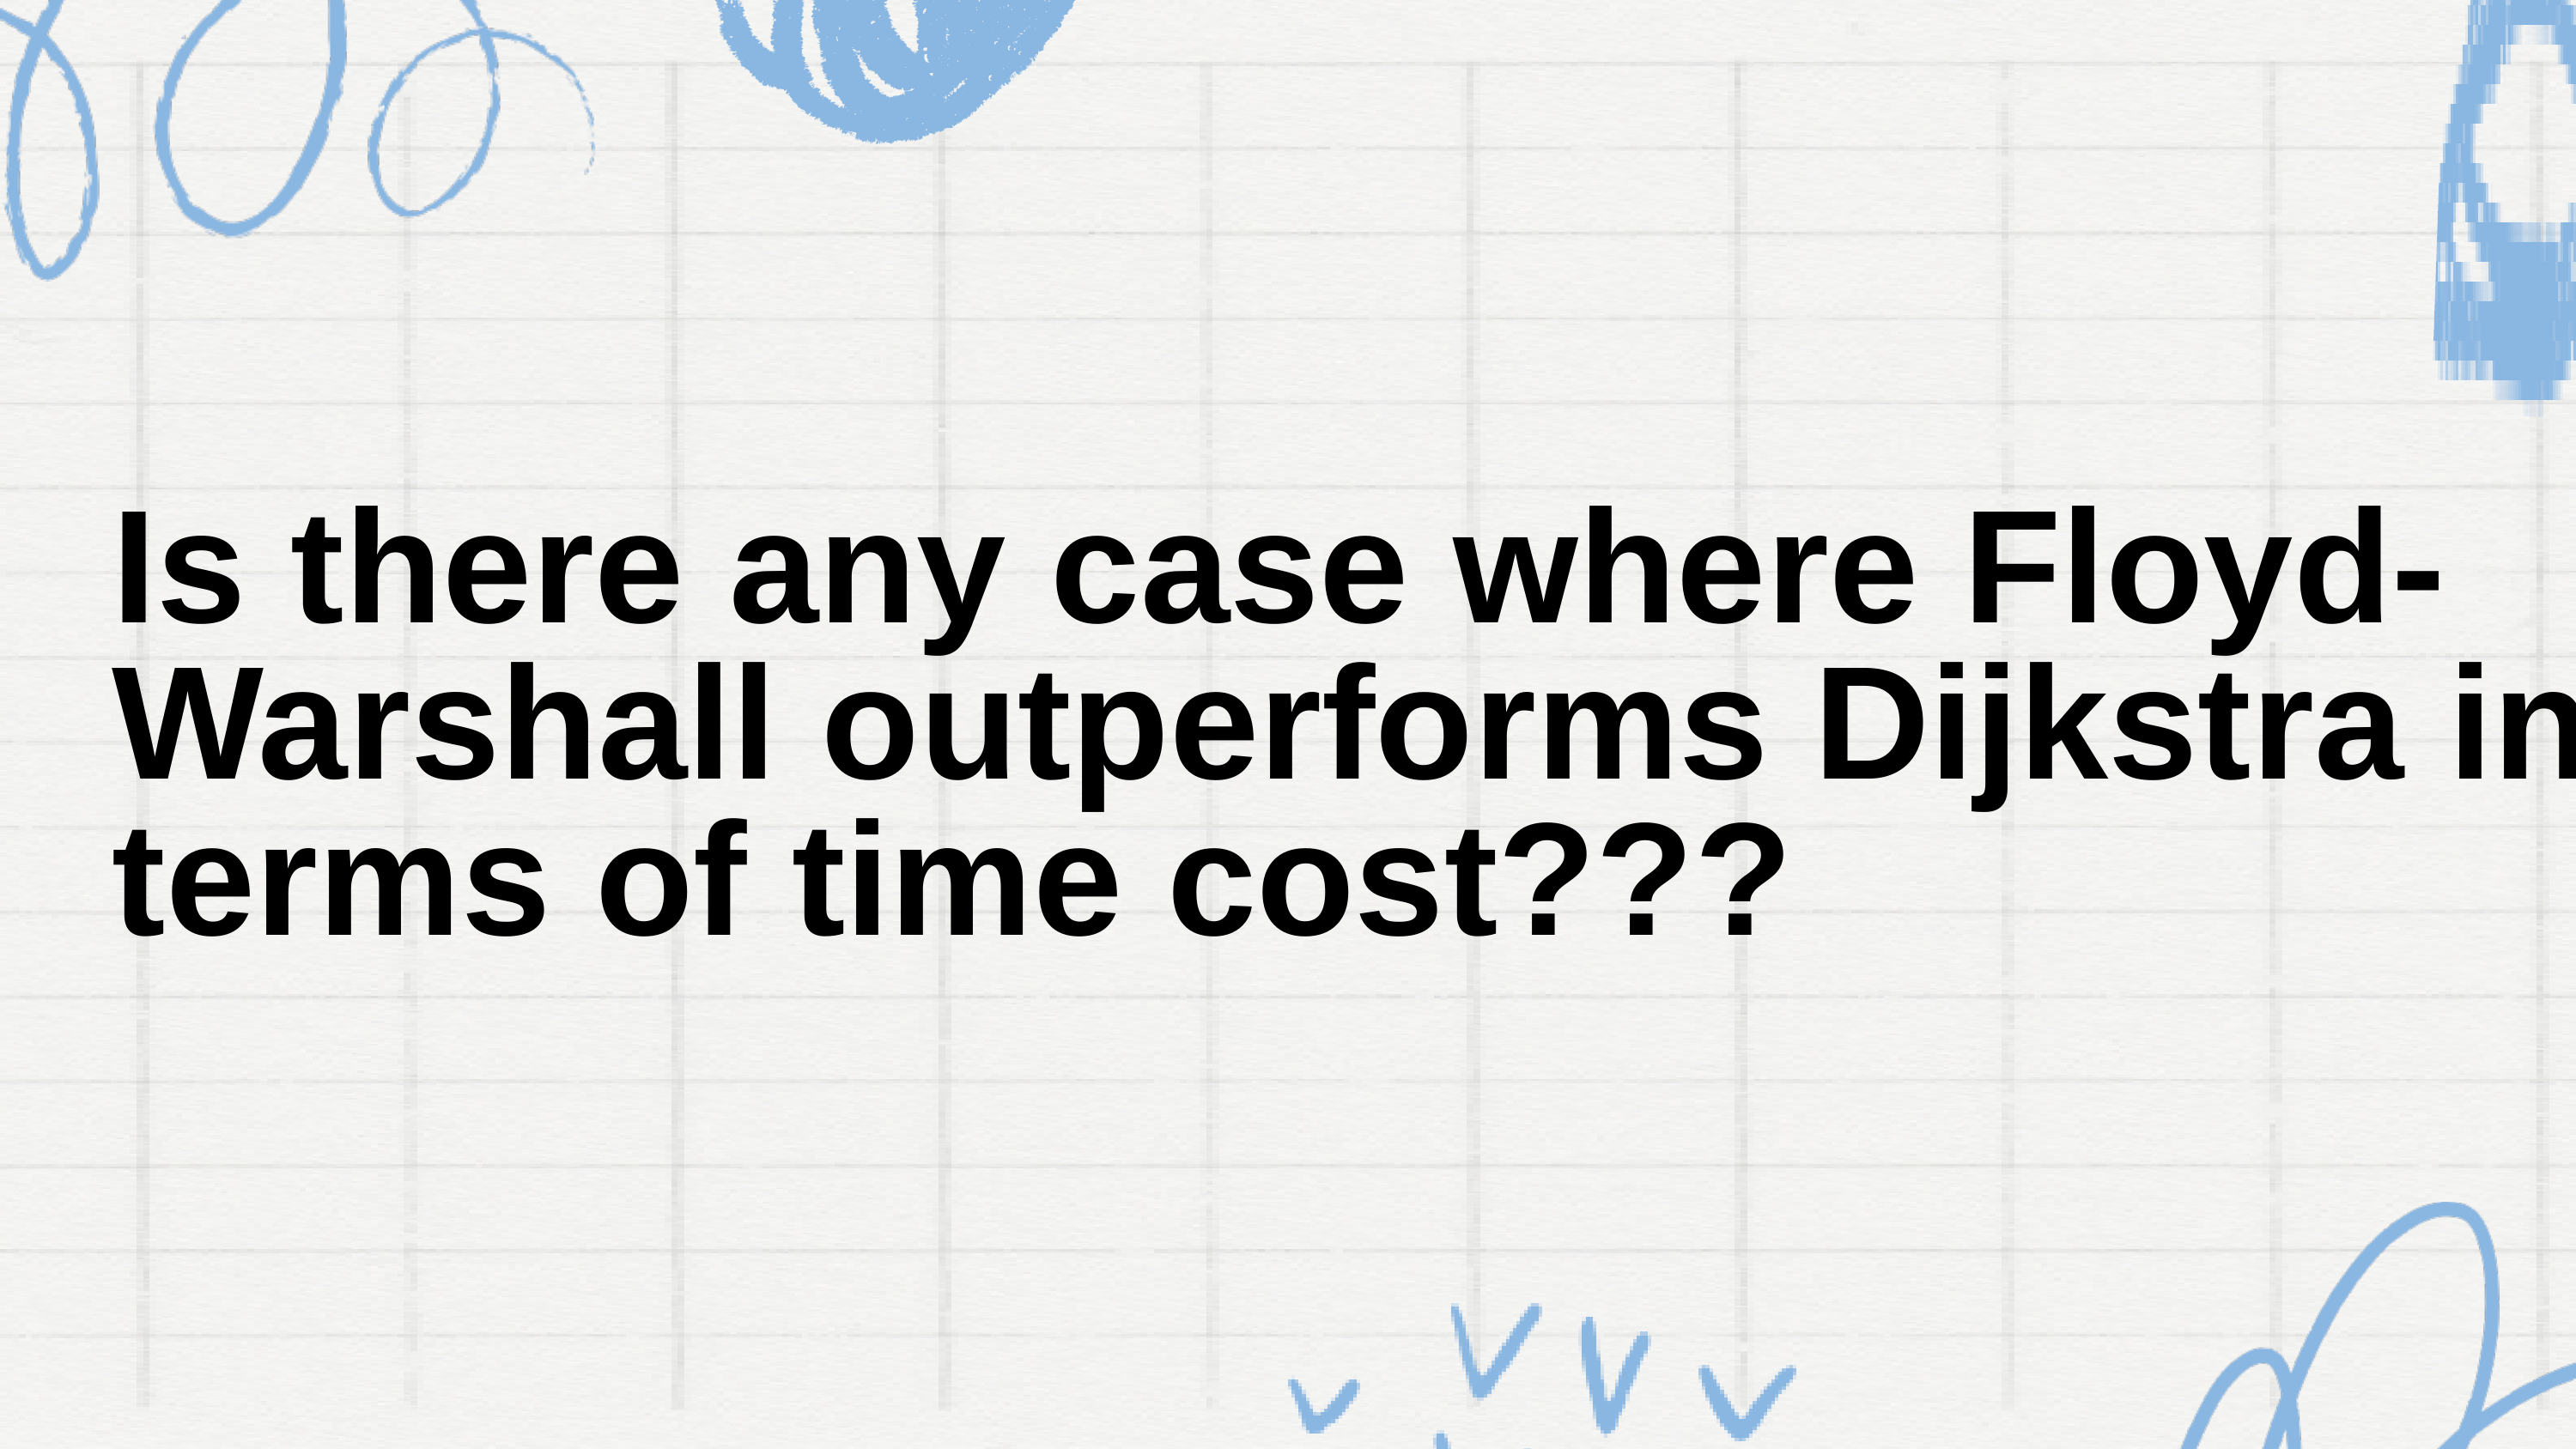

Is there any case where Floyd-Warshall outperforms Dijkstra in terms of time cost???